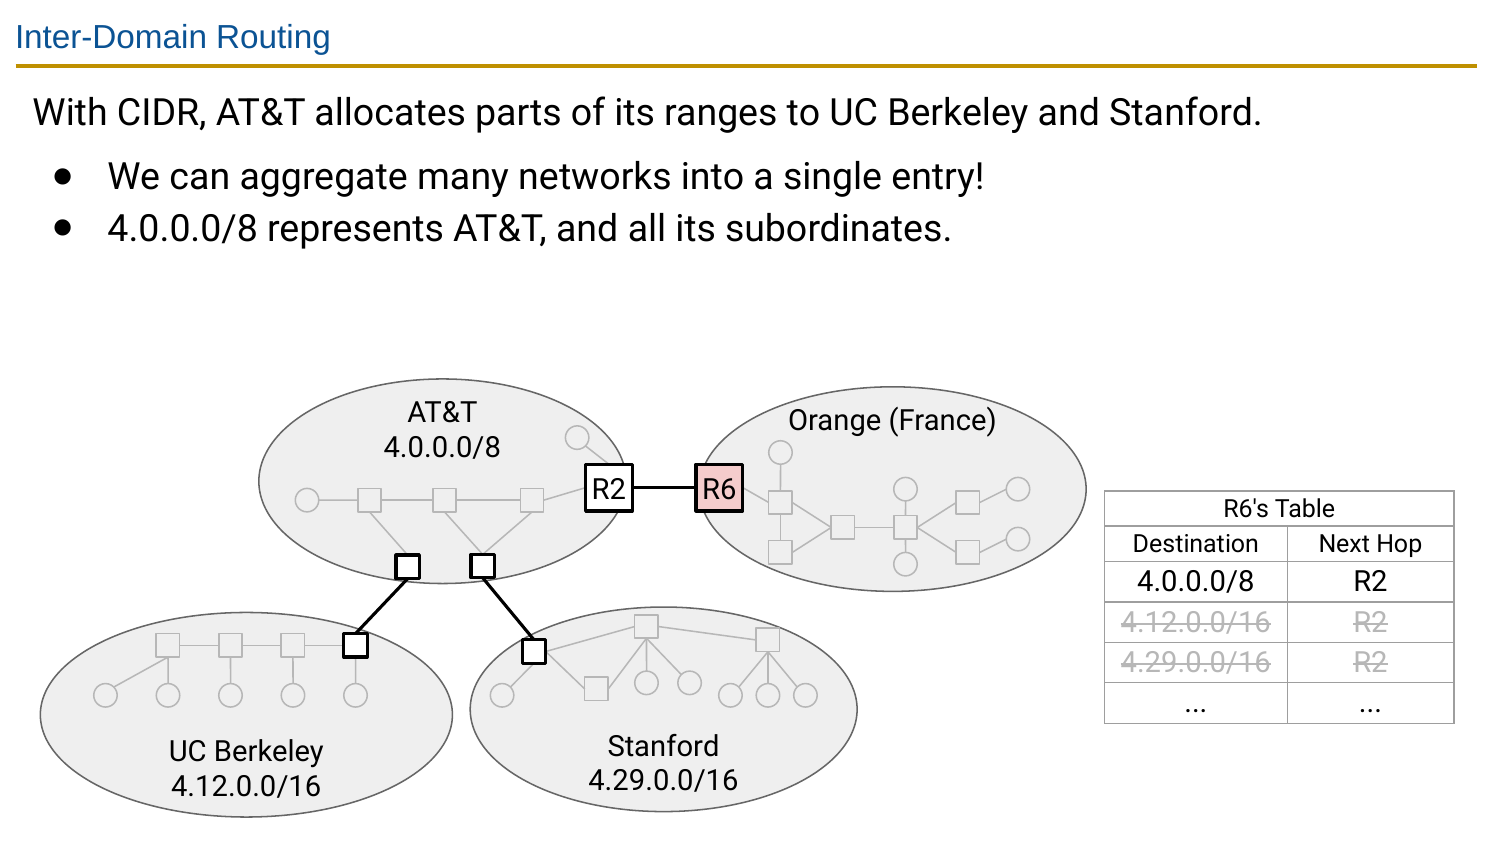

# Inter-Domain Routing
With CIDR, AT&T allocates parts of its ranges to UC Berkeley and Stanford.
We can aggregate many networks into a single entry!
4.0.0.0/8 represents AT&T, and all its subordinates.
AT&T
4.0.0.0/8

Orange (France)

R2
R6

| R6's Table |  |
| --- | --- |
| Destination | Next Hop |
| 4.0.0.0/8 | R2 |
| 4.12.0.0/16 | R2 |
| 4.29.0.0/16 | R2 |
| ... | ... |

Stanford
4.29.0.0/16

UC Berkeley
4.12.0.0/16